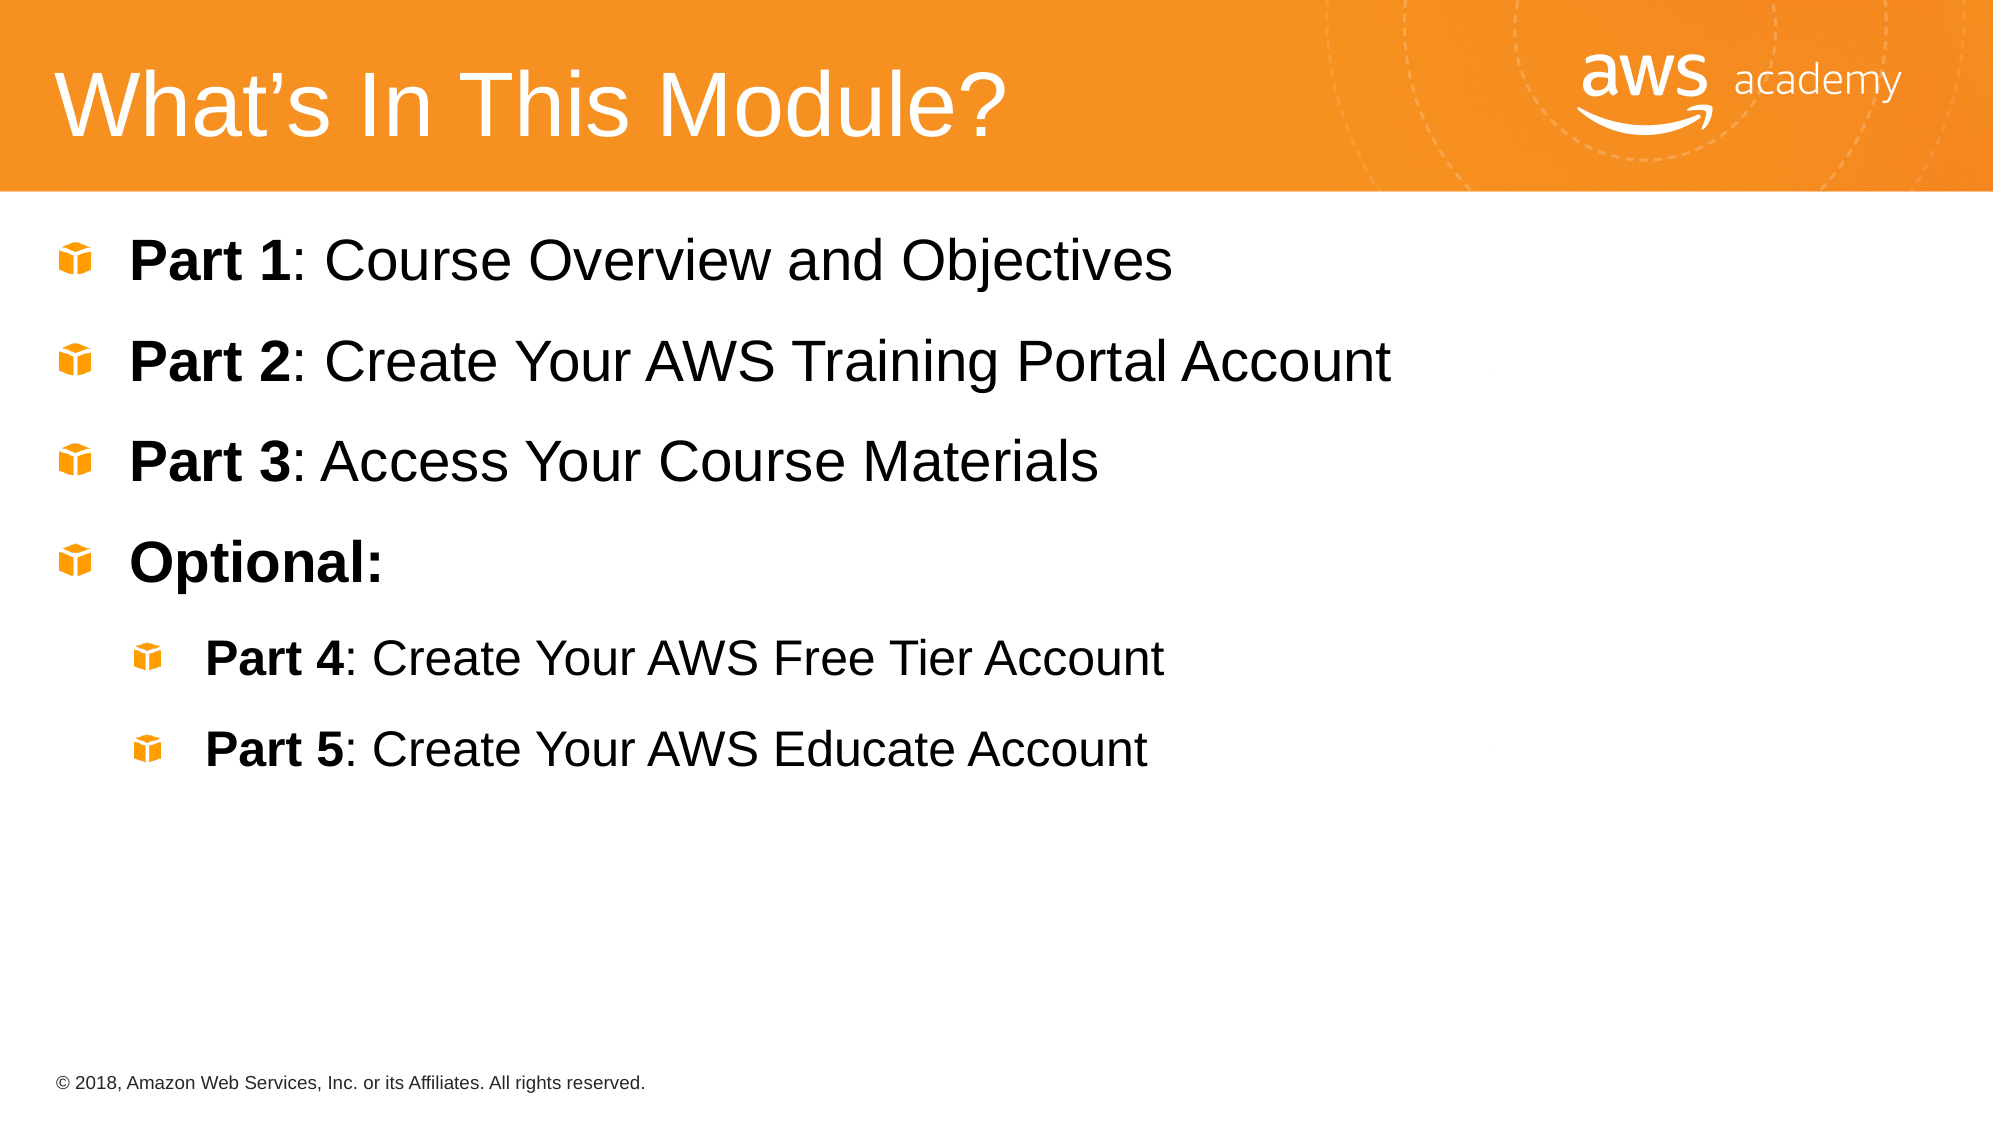

# What’s In This Module?
Part 1: Course Overview and Objectives
Part 2: Create Your AWS Training Portal Account
Part 3: Access Your Course Materials
Optional:
Part 4: Create Your AWS Free Tier Account
Part 5: Create Your AWS Educate Account